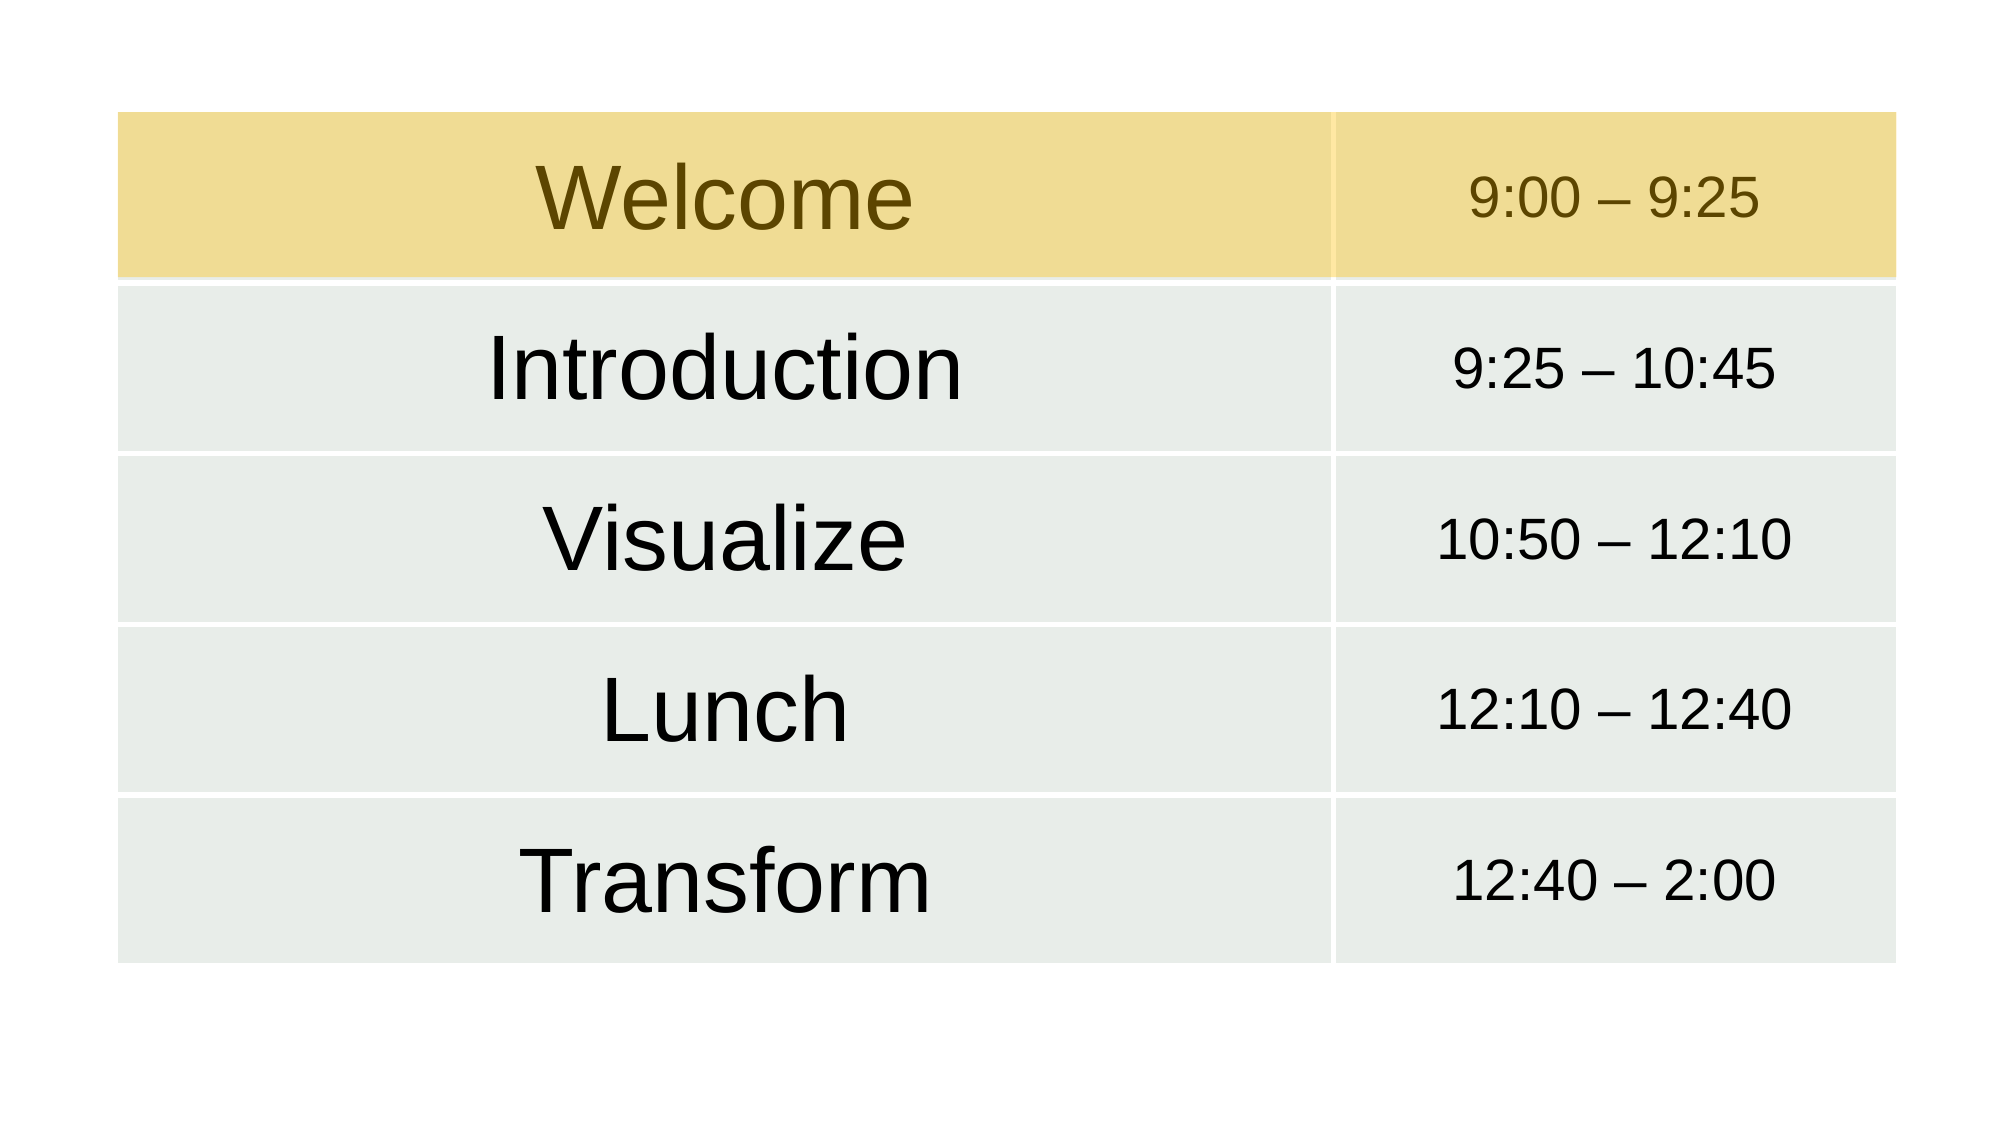

| Welcome | 9:00 – 9:25 |
| --- | --- |
| Introduction | 9:25 – 10:45 |
| Visualize | 10:50 – 12:10 |
| Lunch | 12:10 – 12:40 |
| Transform | 12:40 – 2:00 |